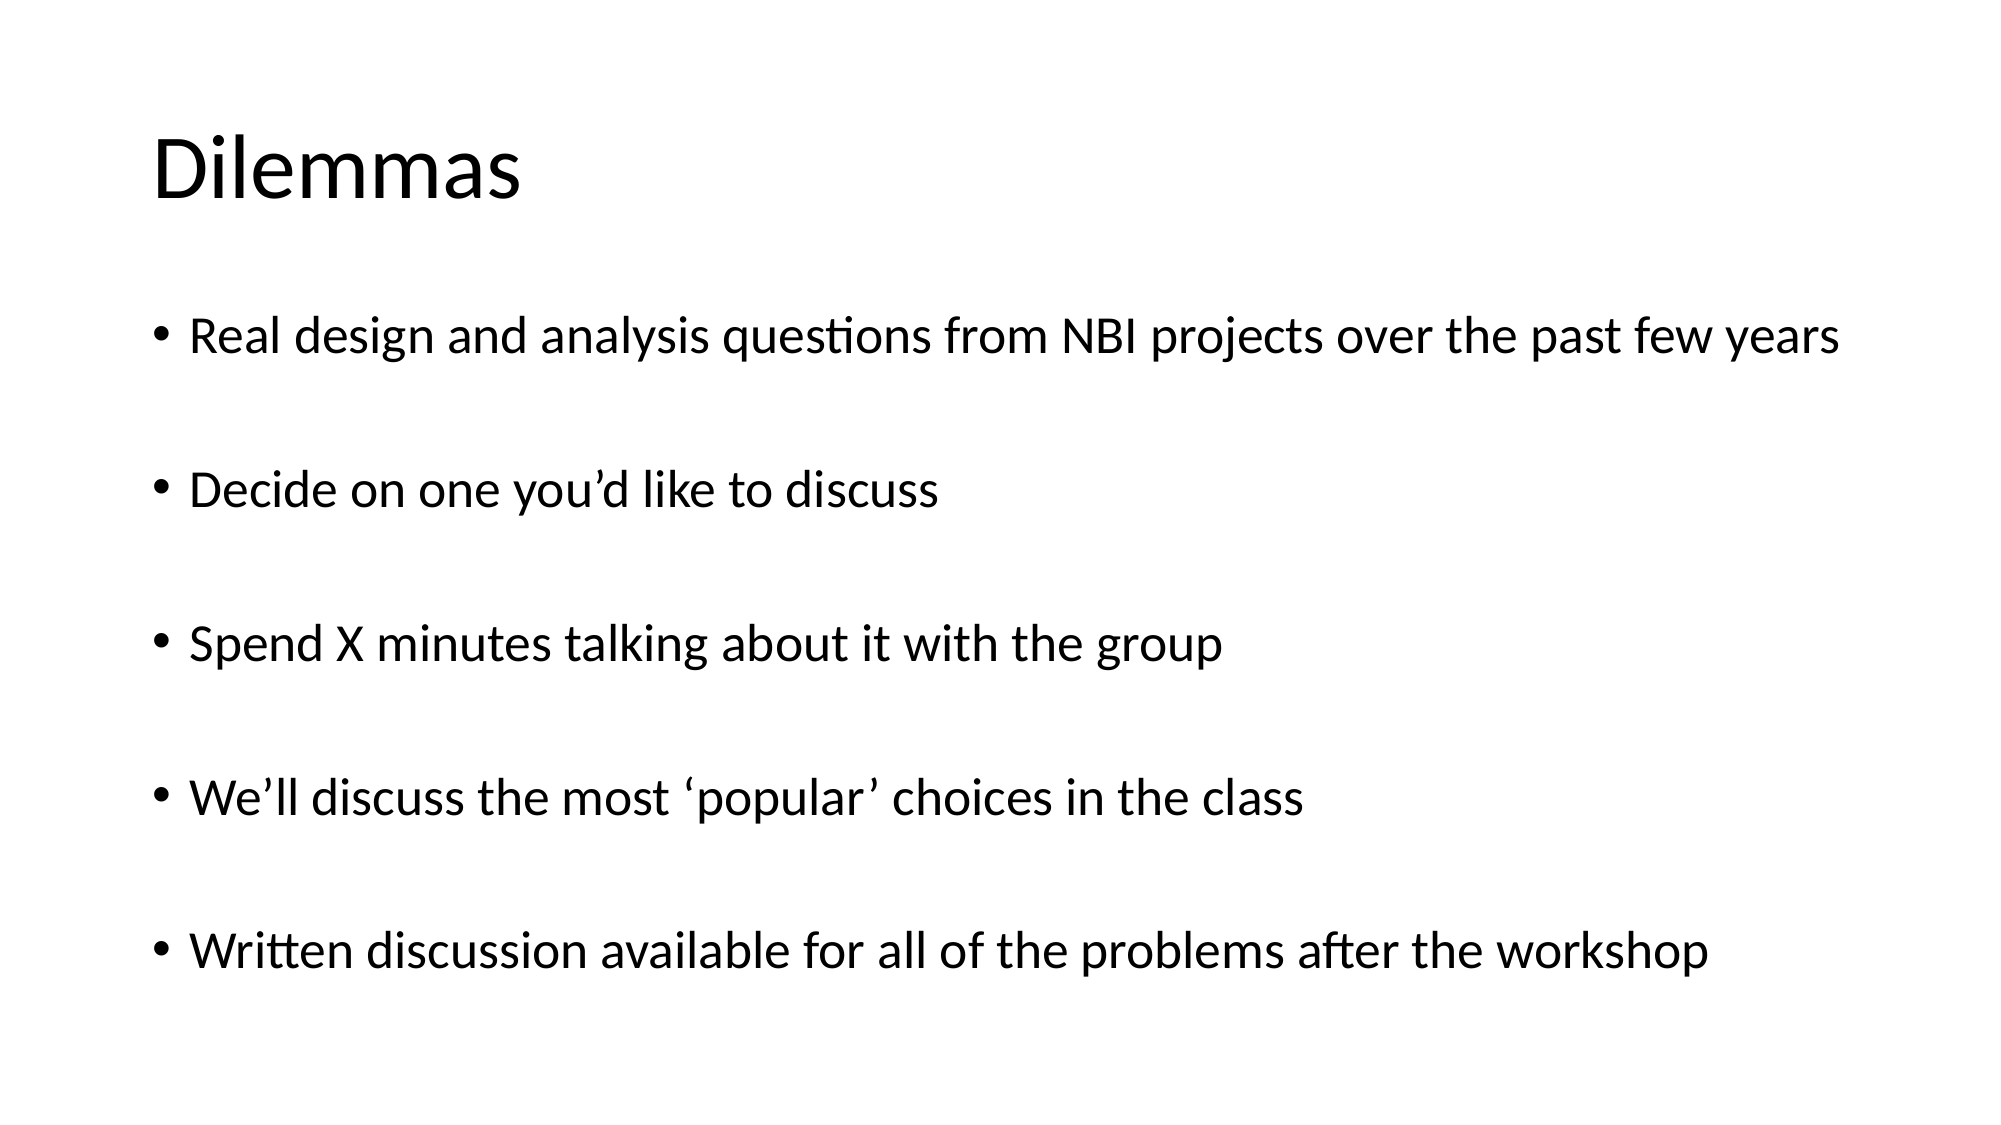

# Dilemmas
Real design and analysis questions from NBI projects over the past few years

Decide on one you’d like to discuss

Spend X minutes talking about it with the group

We’ll discuss the most ‘popular’ choices in the class

Written discussion available for all of the problems after the workshop